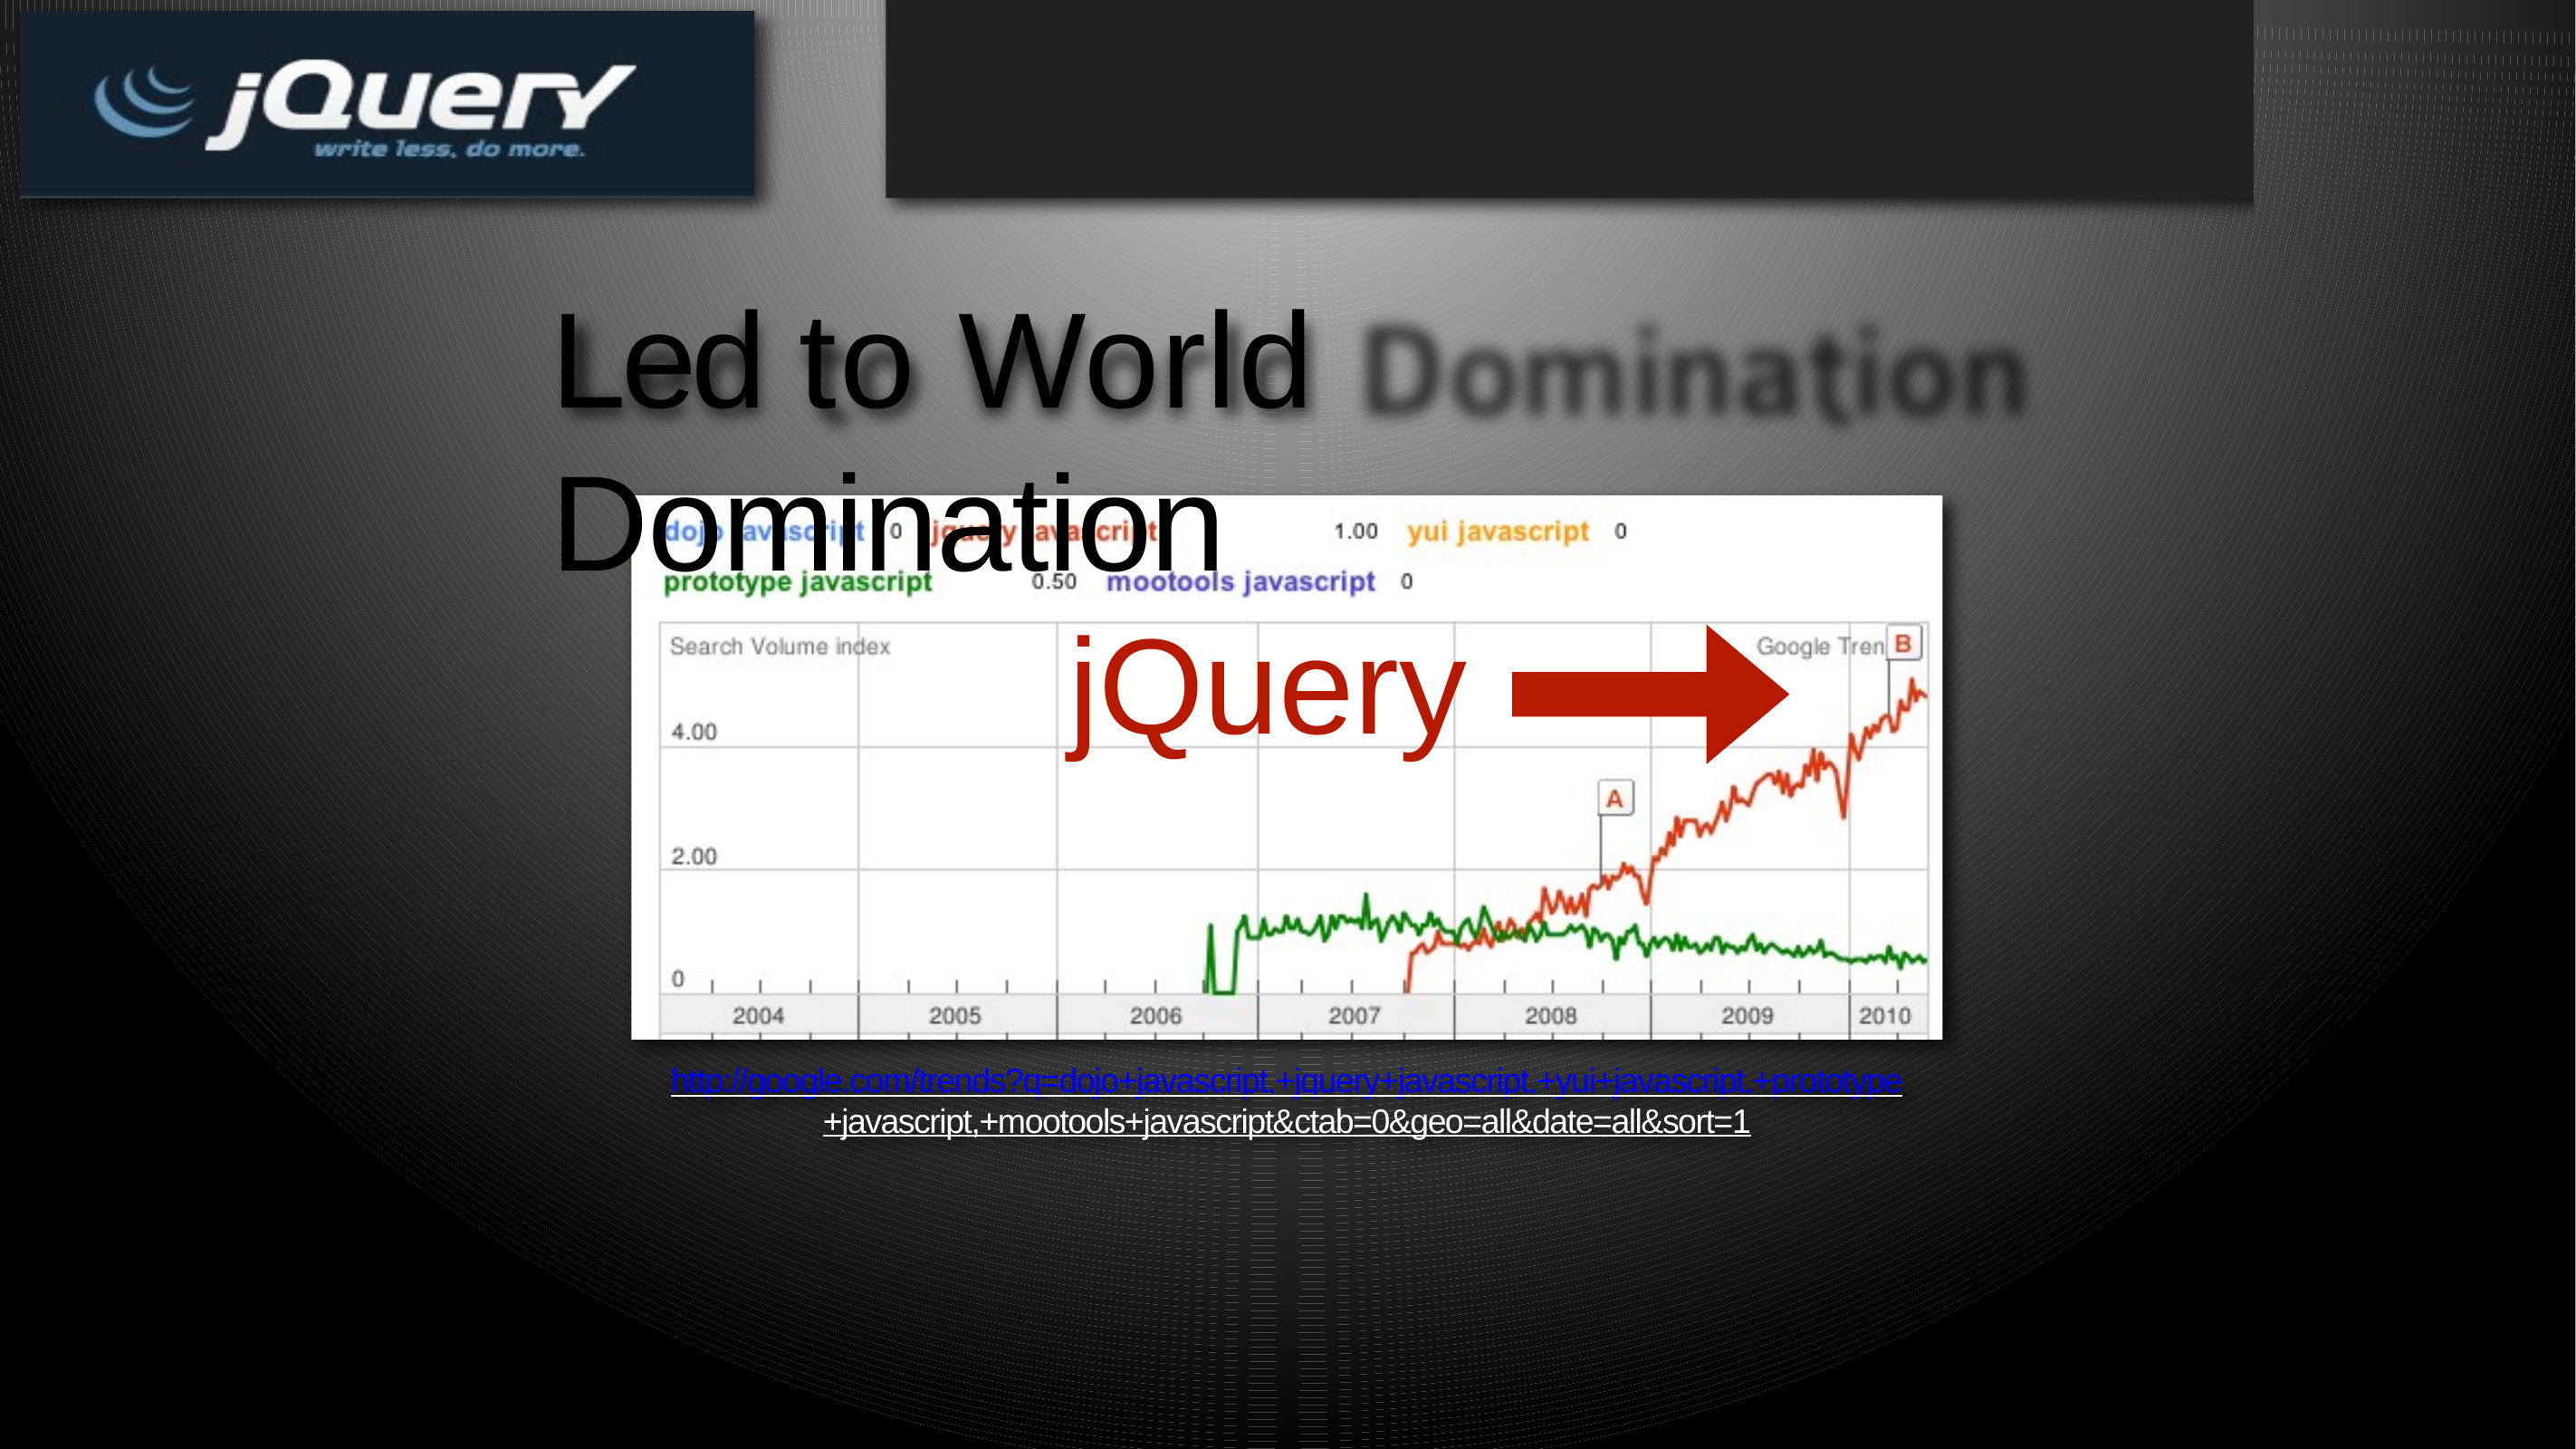

# Led to World Domination

jQuery

http://google.com/trends?q=dojo+javascript,+jquery+javascript,+yui+javascript,+prototype
+javascript,+mootools+javascript&ctab=0&geo=all&date=all&sort=1